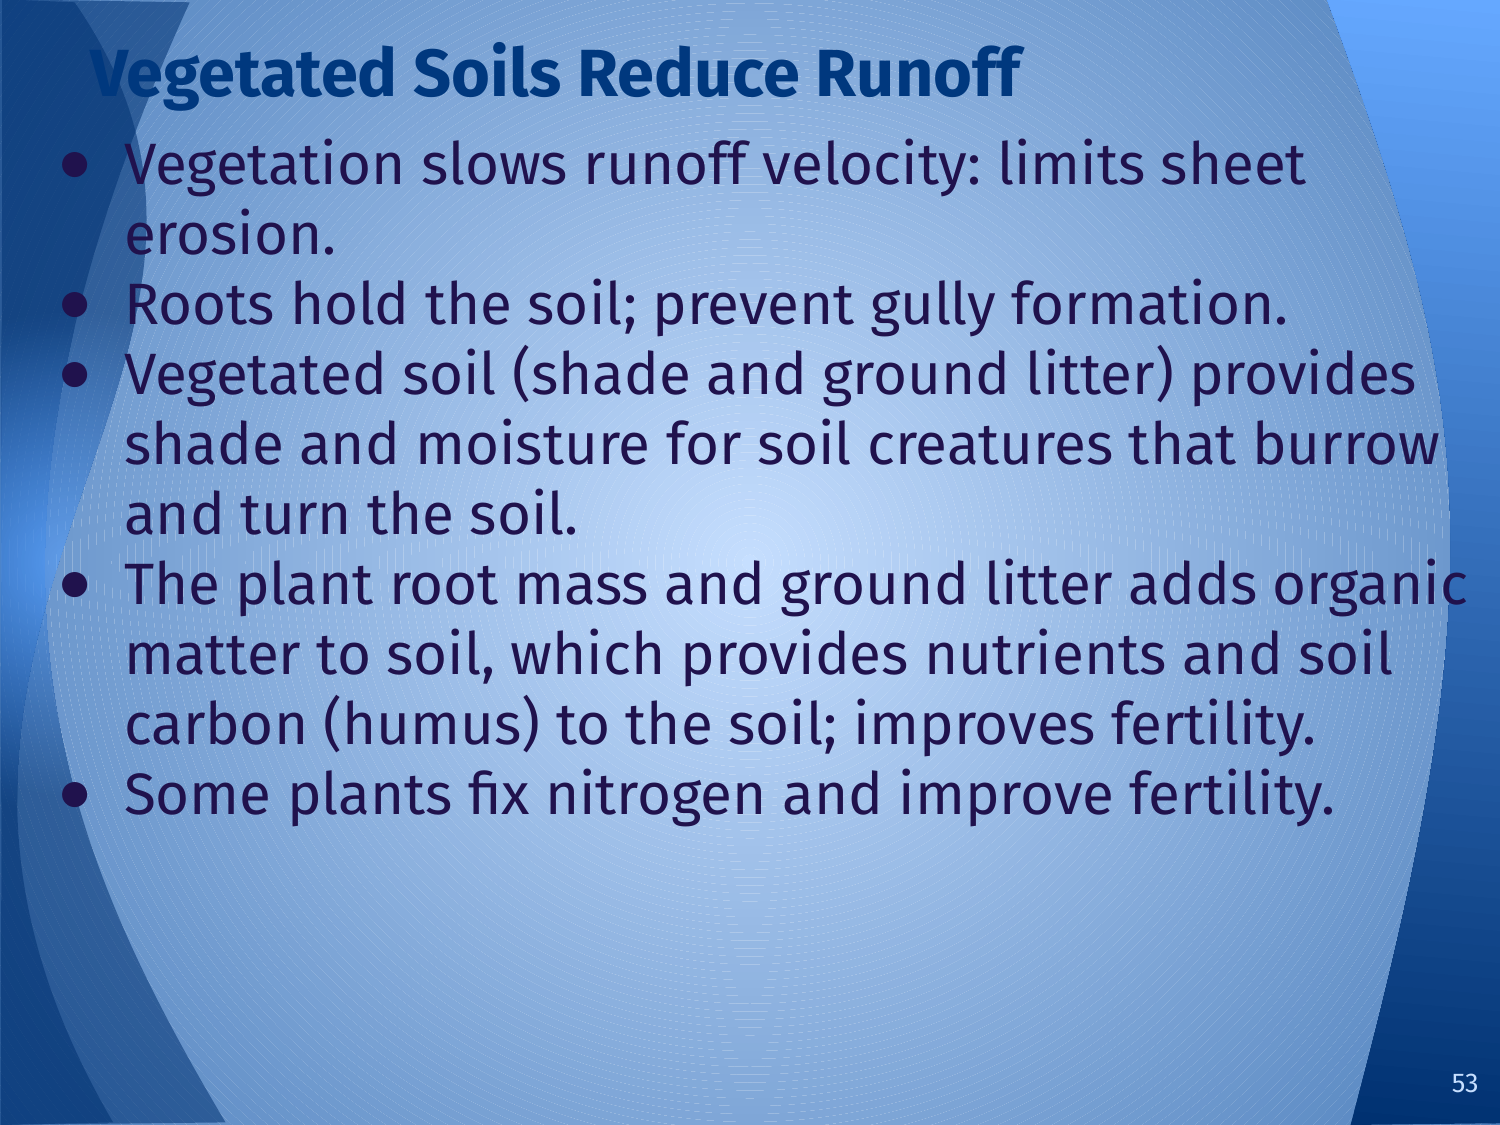

# Vegetated Soils Reduce Runoff
Vegetation slows runoff velocity: limits sheet erosion.
Roots hold the soil; prevent gully formation.
Vegetated soil (shade and ground litter) provides shade and moisture for soil creatures that burrow and turn the soil.
The plant root mass and ground litter adds organic matter to soil, which provides nutrients and soil carbon (humus) to the soil; improves fertility.
Some plants fix nitrogen and improve fertility.
53